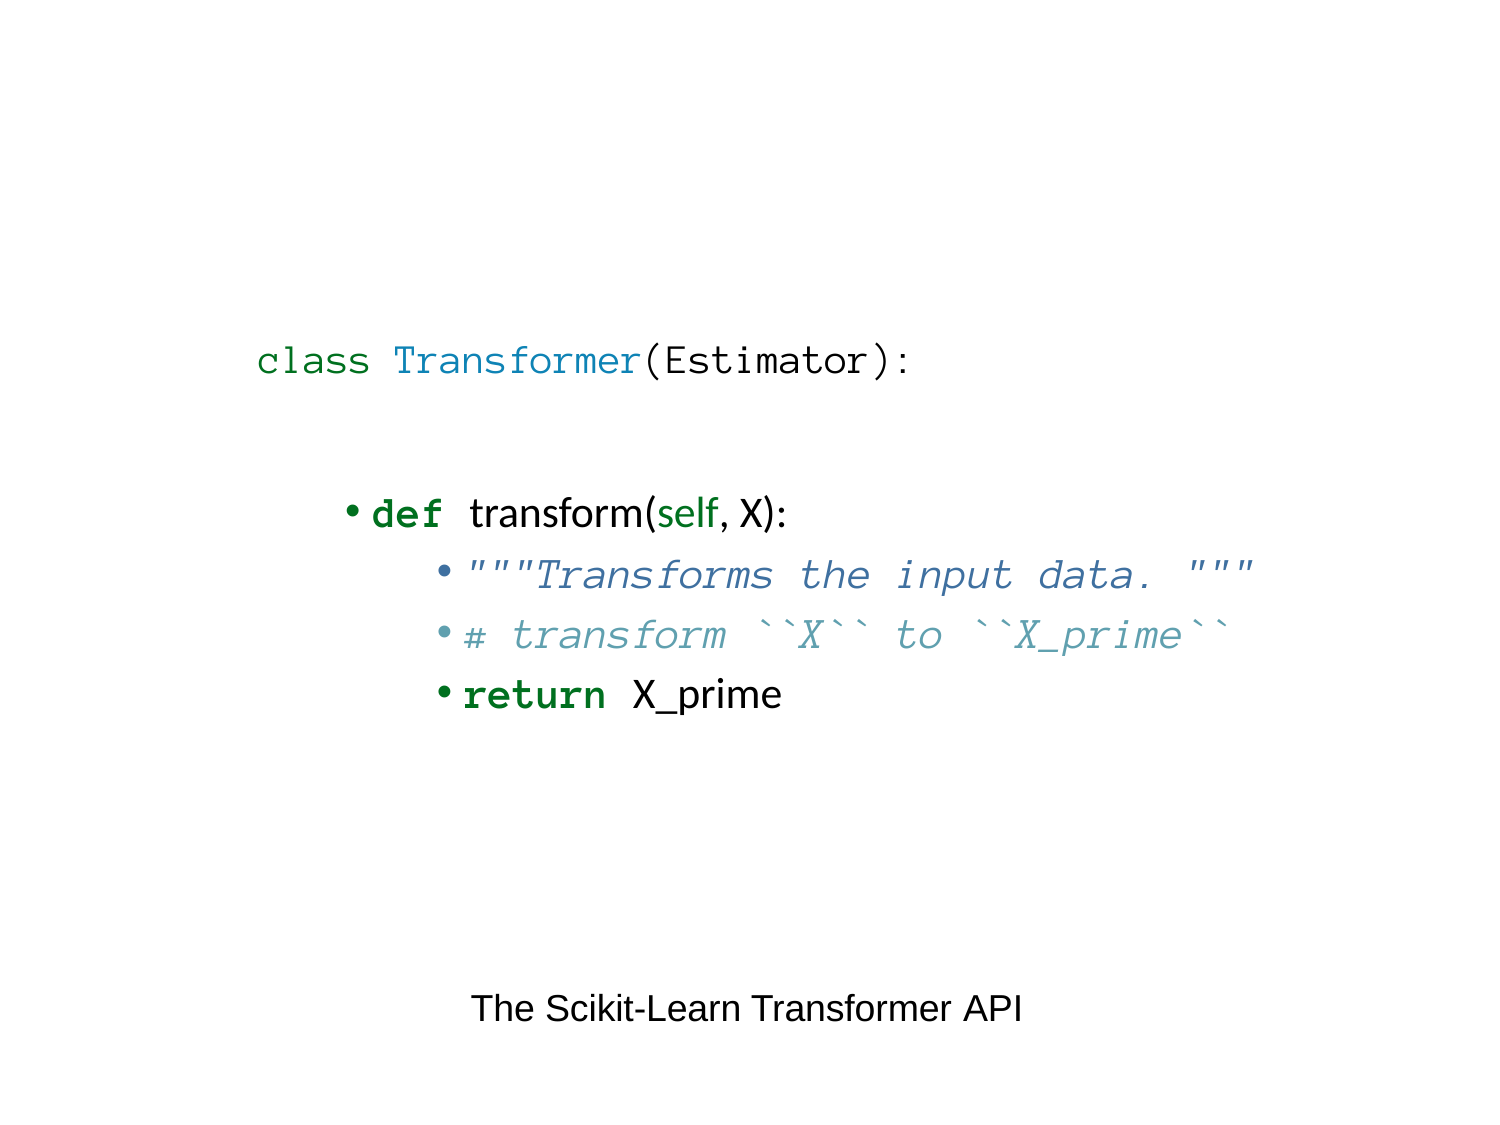

def transform(self, X):
"""Transforms the input data. """
# transform ``X`` to ``X_prime``
return X_prime
# class Transformer(Estimator):
The Scikit-Learn Transformer API